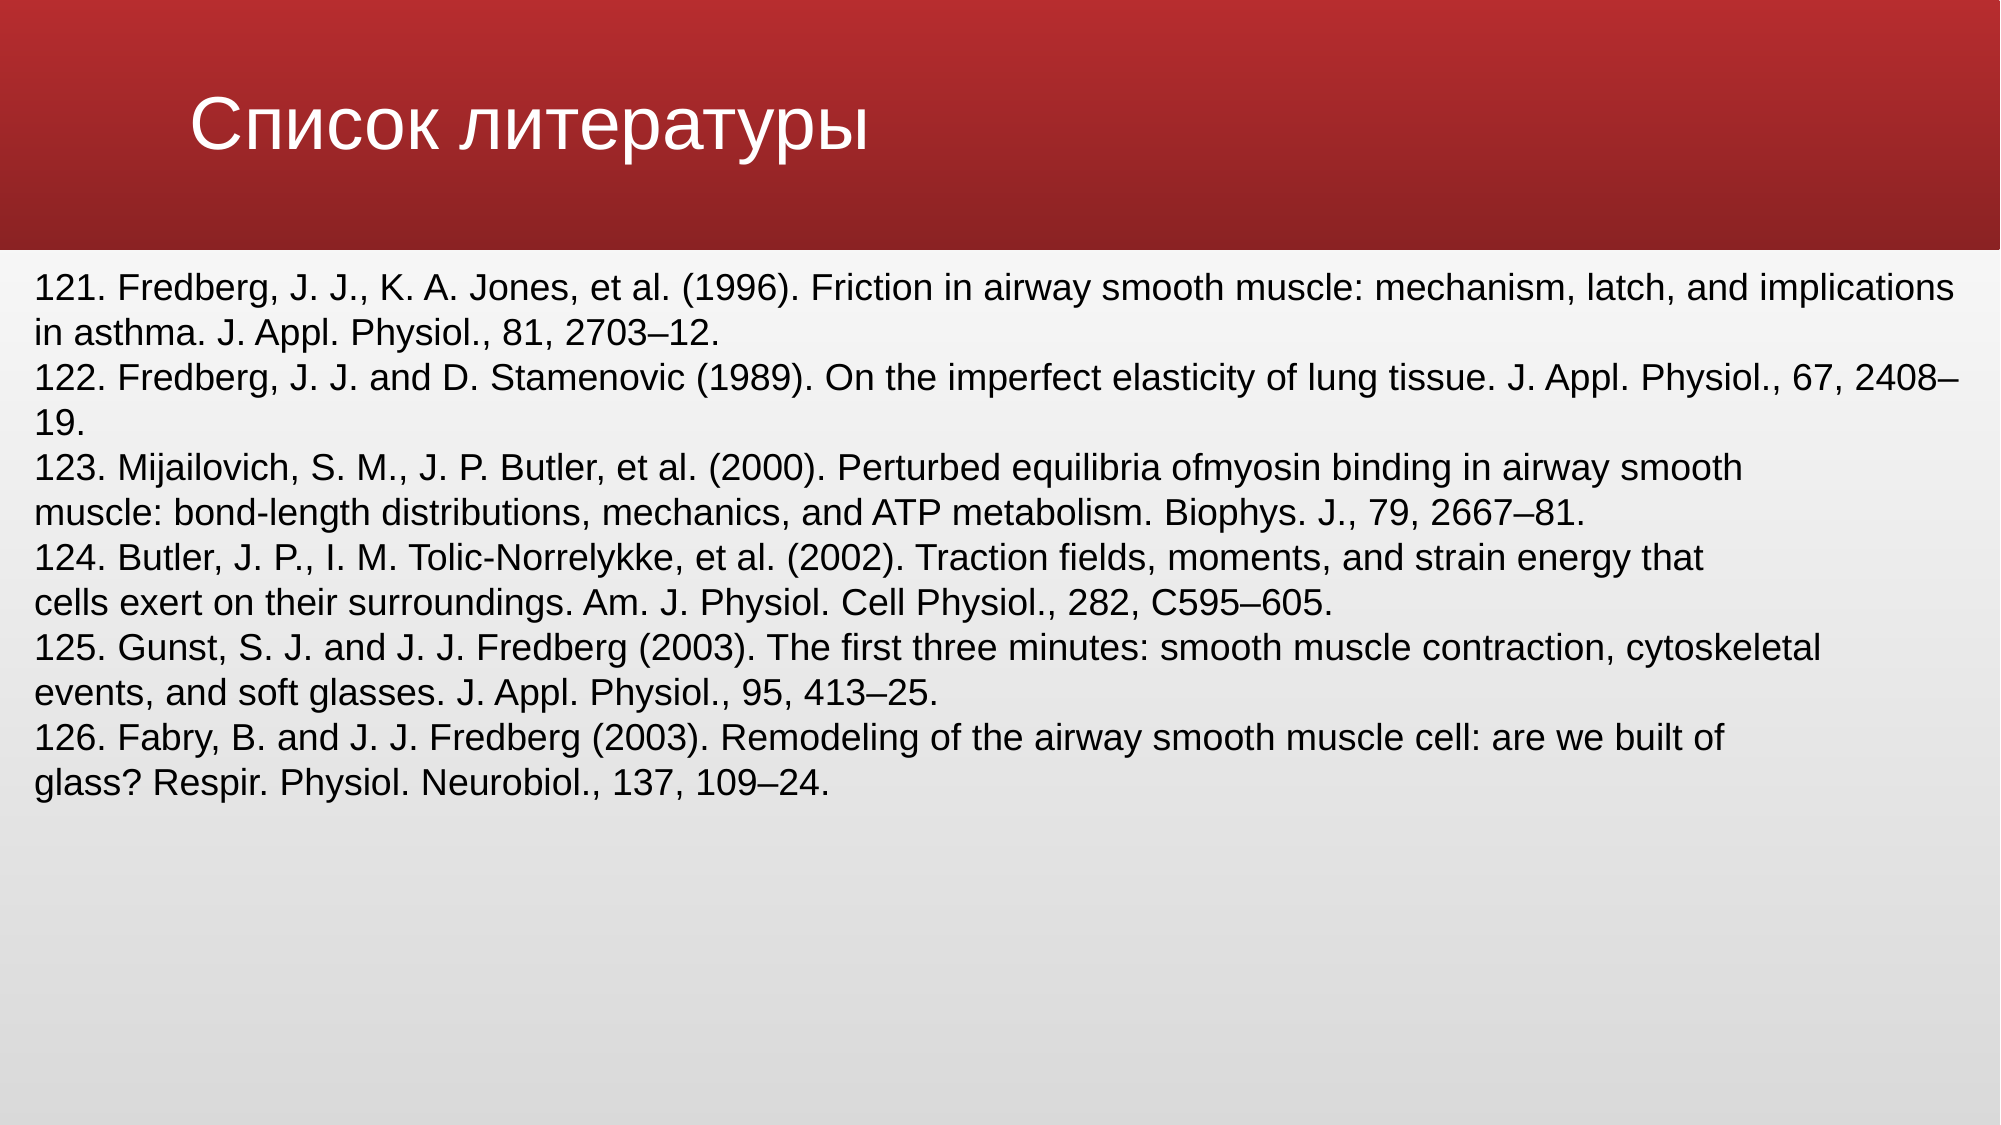

# Список литературы
121. Fredberg, J. J., K. A. Jones, et al. (1996). Friction in airway smooth muscle: mechanism, latch, and implications in asthma. J. Appl. Physiol., 81, 2703–12.
122. Fredberg, J. J. and D. Stamenovic (1989). On the imperfect elasticity of lung tissue. J. Appl. Physiol., 67, 2408–19.
123. Mijailovich, S. M., J. P. Butler, et al. (2000). Perturbed equilibria ofmyosin binding in airway smooth
muscle: bond-length distributions, mechanics, and ATP metabolism. Biophys. J., 79, 2667–81.
124. Butler, J. P., I. M. Tolic-Norrelykke, et al. (2002). Traction fields, moments, and strain energy that
cells exert on their surroundings. Am. J. Physiol. Cell Physiol., 282, C595–605.
125. Gunst, S. J. and J. J. Fredberg (2003). The first three minutes: smooth muscle contraction, cytoskeletal
events, and soft glasses. J. Appl. Physiol., 95, 413–25.
126. Fabry, B. and J. J. Fredberg (2003). Remodeling of the airway smooth muscle cell: are we built of
glass? Respir. Physiol. Neurobiol., 137, 109–24.